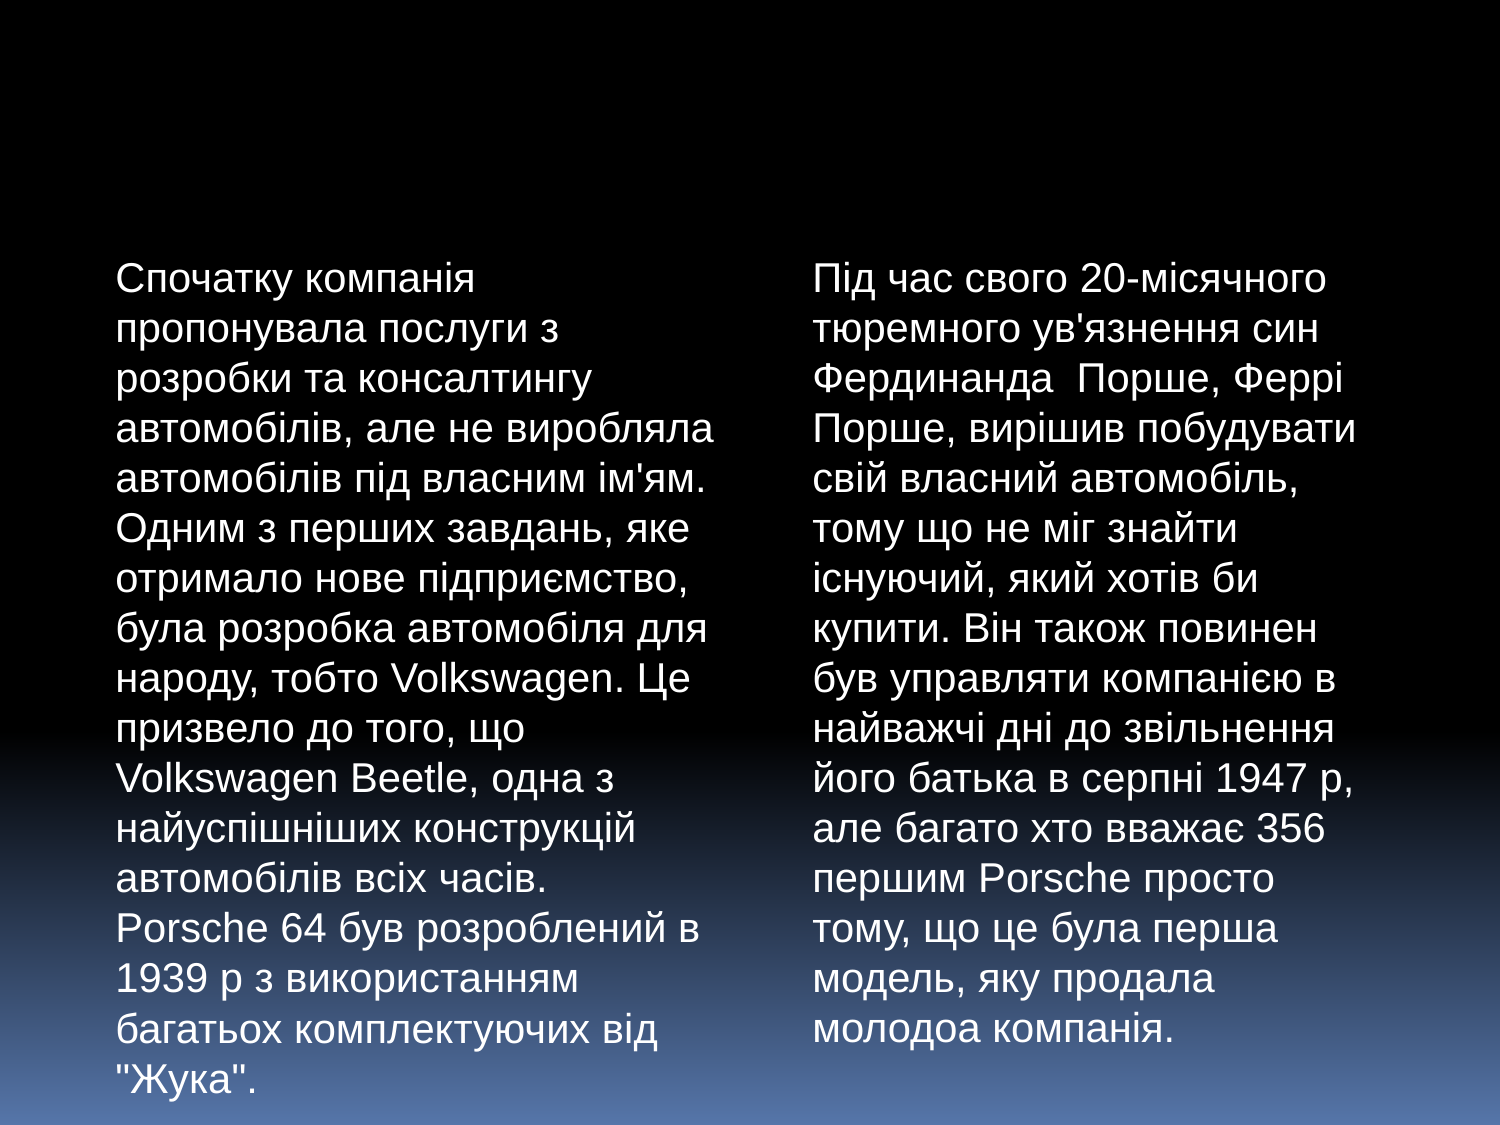

Спочатку компанія пропонувала послуги з розробки та консалтингу автомобілів, але не виробляла автомобілів під власним ім'ям. Одним з перших завдань, яке отримало нове підприємство, була розробка автомобіля для народу, тобто Volkswagen. Це призвело до того, що Volkswagen Beetle, одна з найуспішніших конструкцій автомобілів всіх часів.
Porsche 64 був розроблений в 1939 р з використанням багатьох комплектуючих від "Жука".
Під час свого 20-місячного тюремного ув'язнення син Фердинанда  Порше, Феррі Порше, вирішив побудувати свій власний автомобіль, тому що не міг знайти існуючий, який хотів би купити. Він також повинен був управляти компанією в найважчі дні до звільнення його батька в серпні 1947 р, але багато хто вважає 356 першим Porsche просто тому, що це була перша модель, яку продала молодоа компанія.